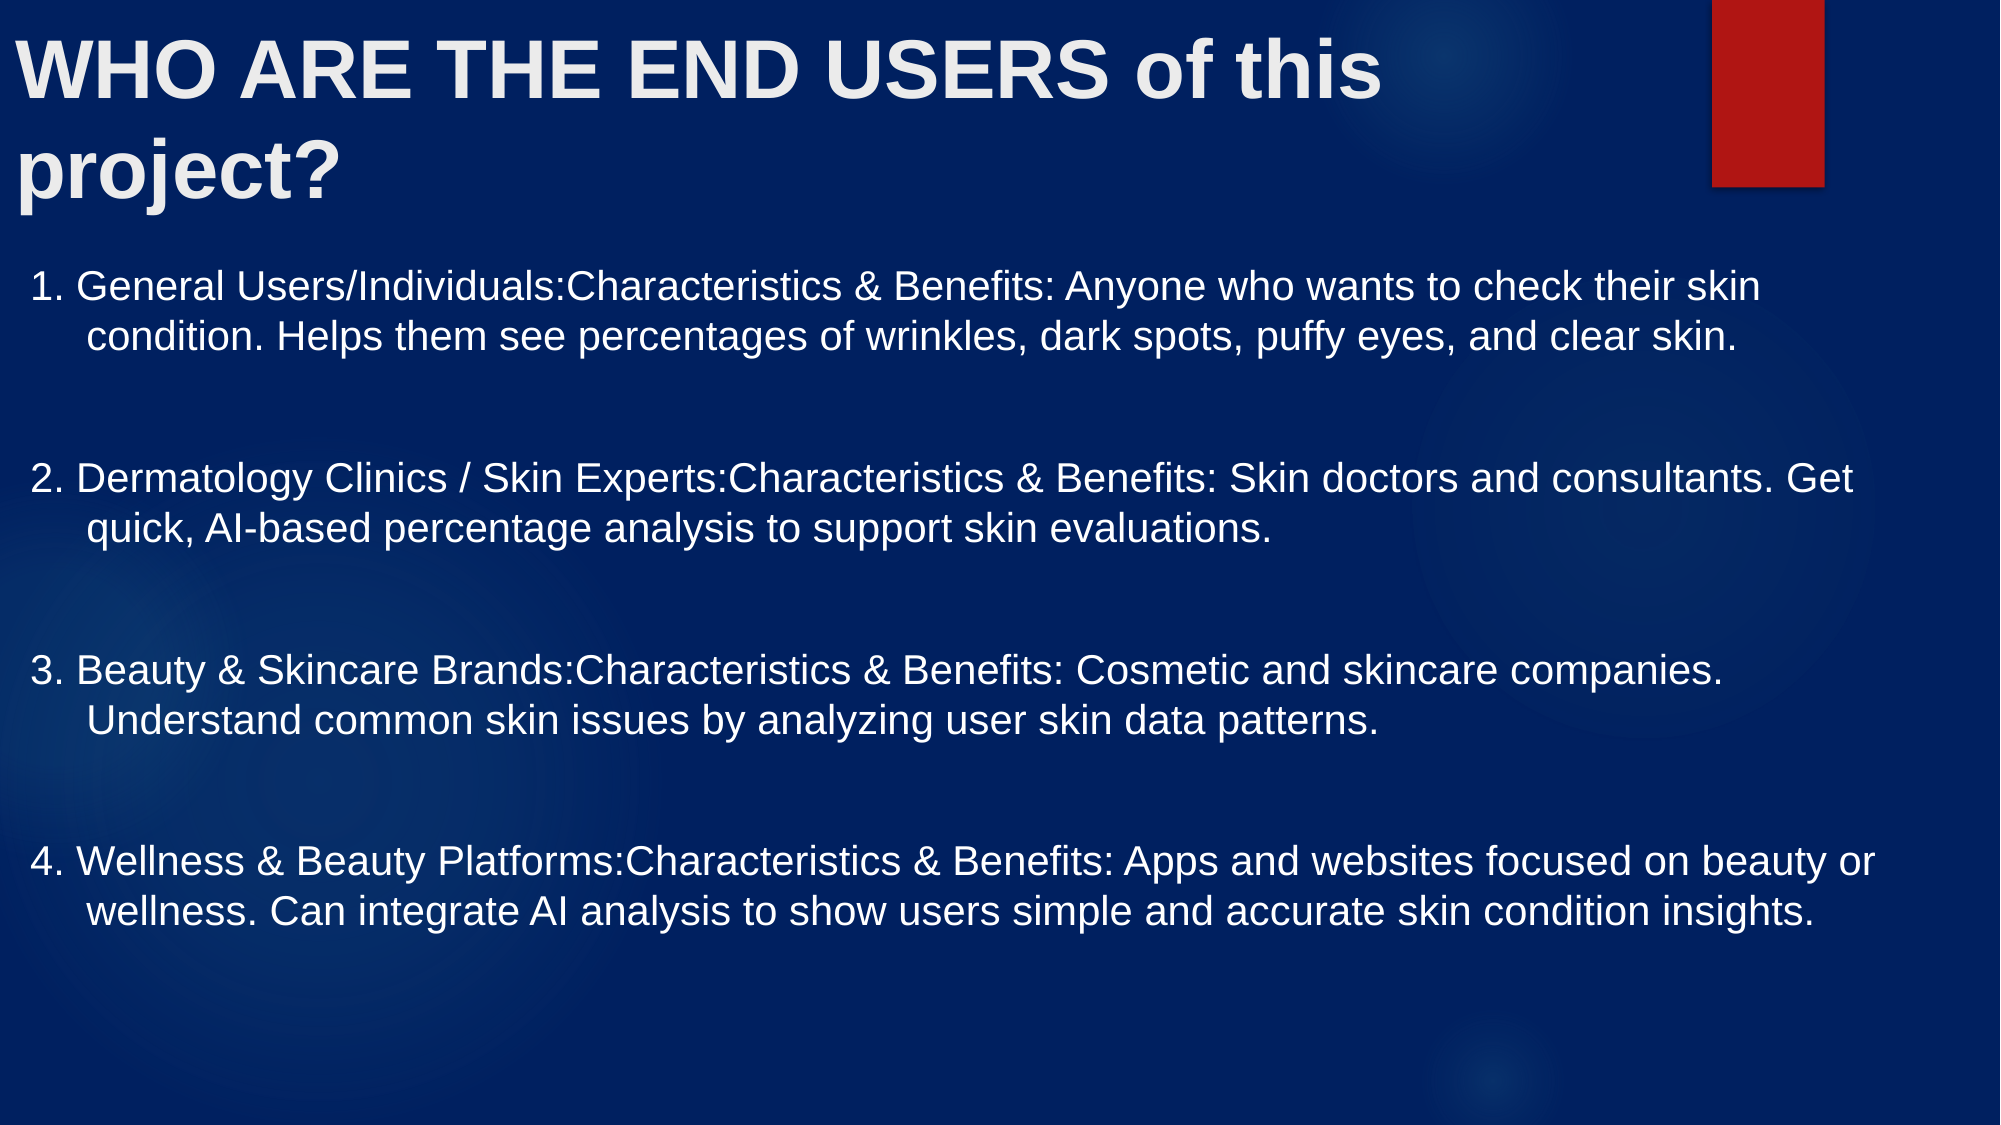

# WHO ARE THE END USERS of this project?

1. General Users/Individuals:Characteristics & Benefits: Anyone who wants to check their skin condition. Helps them see percentages of wrinkles, dark spots, puffy eyes, and clear skin.

2. Dermatology Clinics / Skin Experts:Characteristics & Benefits: Skin doctors and consultants. Get quick, AI-based percentage analysis to support skin evaluations.

3. Beauty & Skincare Brands:Characteristics & Benefits: Cosmetic and skincare companies. Understand common skin issues by analyzing user skin data patterns.

4. Wellness & Beauty Platforms:Characteristics & Benefits: Apps and websites focused on beauty or wellness. Can integrate AI analysis to show users simple and accurate skin condition insights.